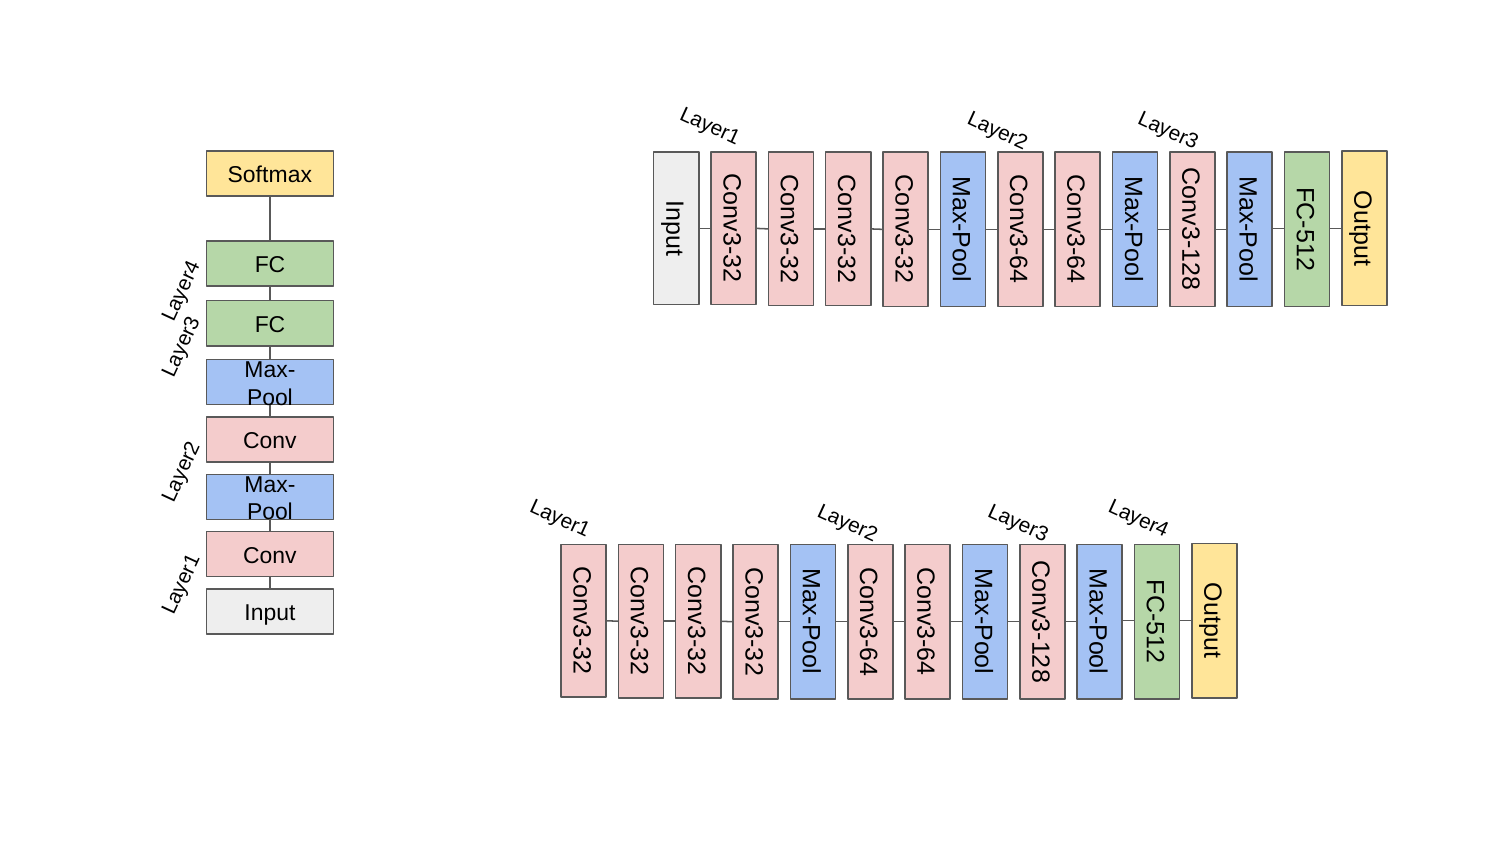

Layer1
Layer3

Layer2
Softmax
Input
Output
Conv3-32
Conv3-32
Conv3-32
Conv3-32
Max-Pool
Conv3-64
Max-Pool
Conv3-128
Max-Pool
FC-512
Conv3-64
FC
Layer4
FC
Layer3
Max-Pool
Conv
Layer2
Max-Pool
Layer4
Layer1
Layer3
Layer2
Conv
Layer1
Input
Output
Conv3-32
Conv3-32
Conv3-32
Conv3-32
Max-Pool
Conv3-64
Max-Pool
Conv3-128
Max-Pool
FC-512
Conv3-64